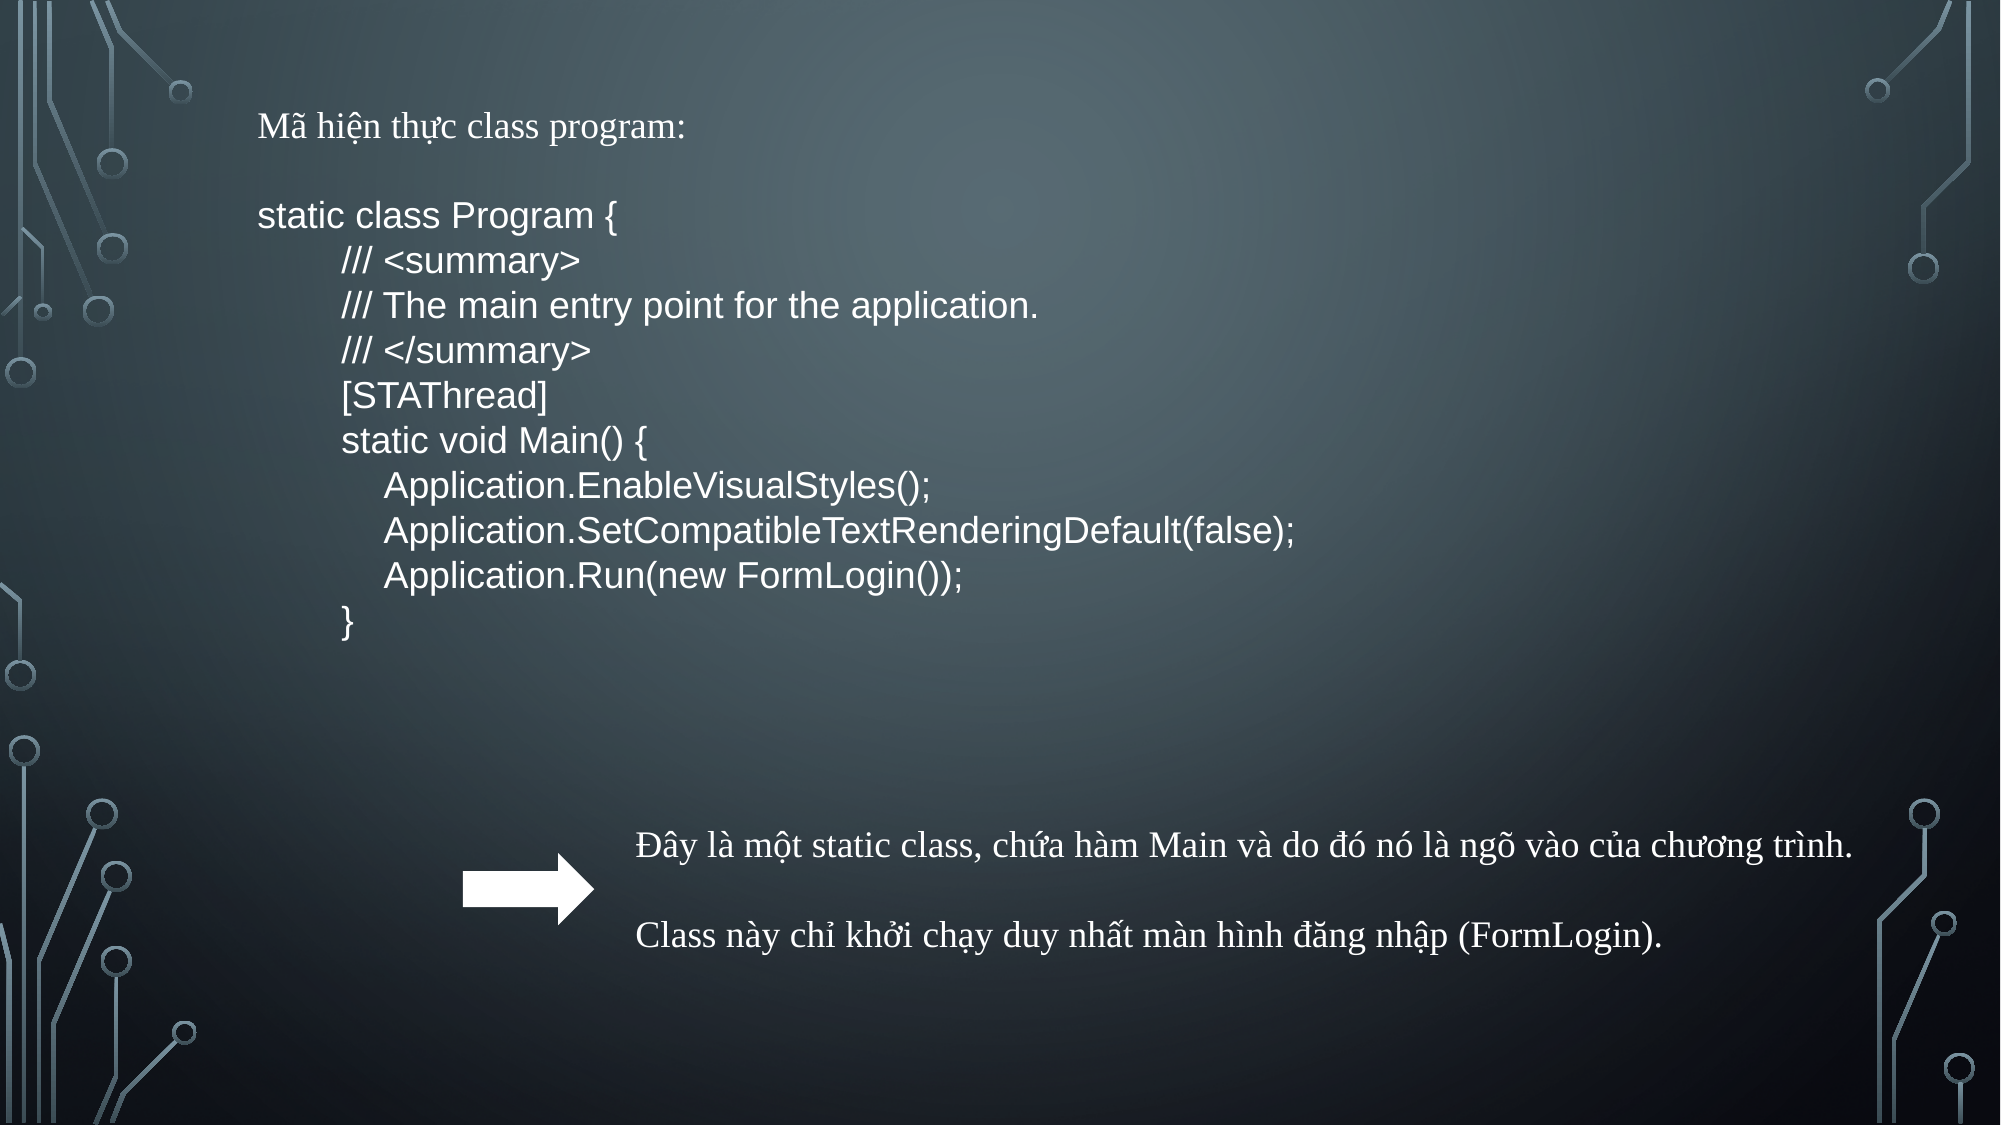

Mã hiện thực class program:

static class Program {
        /// <summary>
        /// The main entry point for the application.
        /// </summary>
        [STAThread]
        static void Main() {
            Application.EnableVisualStyles();
            Application.SetCompatibleTextRenderingDefault(false);
            Application.Run(new FormLogin());
        }

Đây là một static class, chứa hàm Main và do đó nó là ngõ vào của chương trình.

Class này chỉ khởi chạy duy nhất màn hình đăng nhập (FormLogin).